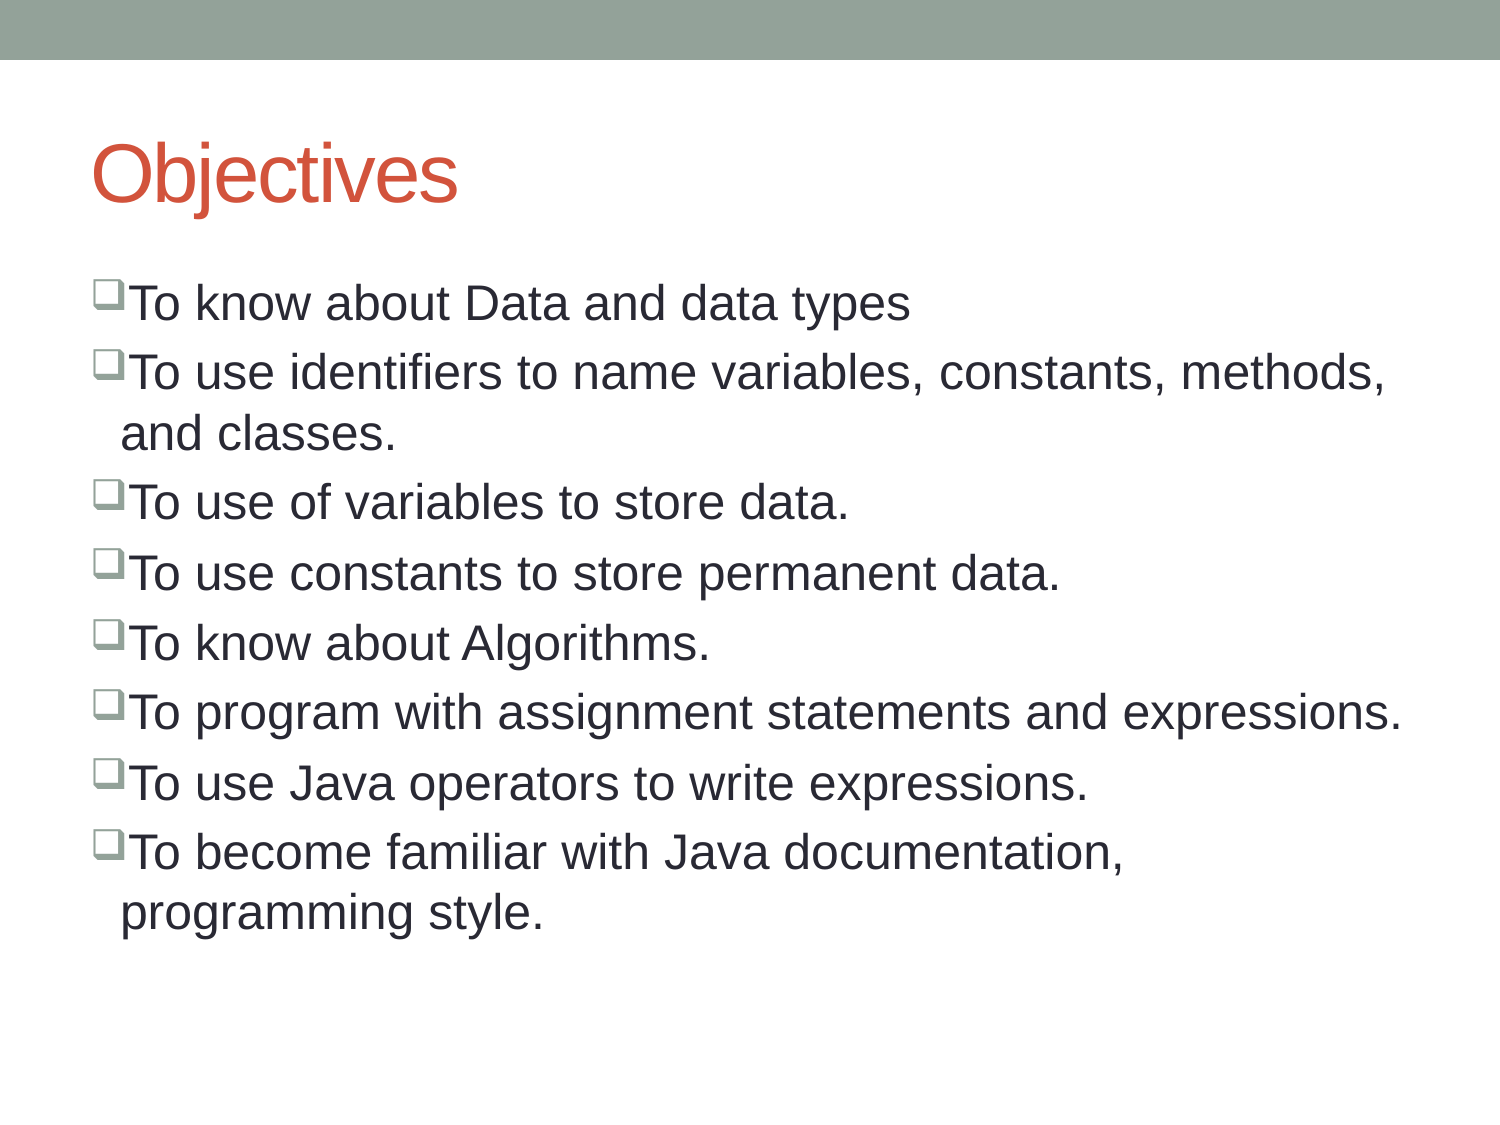

# Objectives
To know about Data and data types
To use identifiers to name variables, constants, methods, and classes.
To use of variables to store data.
To use constants to store permanent data.
To know about Algorithms.
To program with assignment statements and expressions.
To use Java operators to write expressions.
To become familiar with Java documentation, programming style.